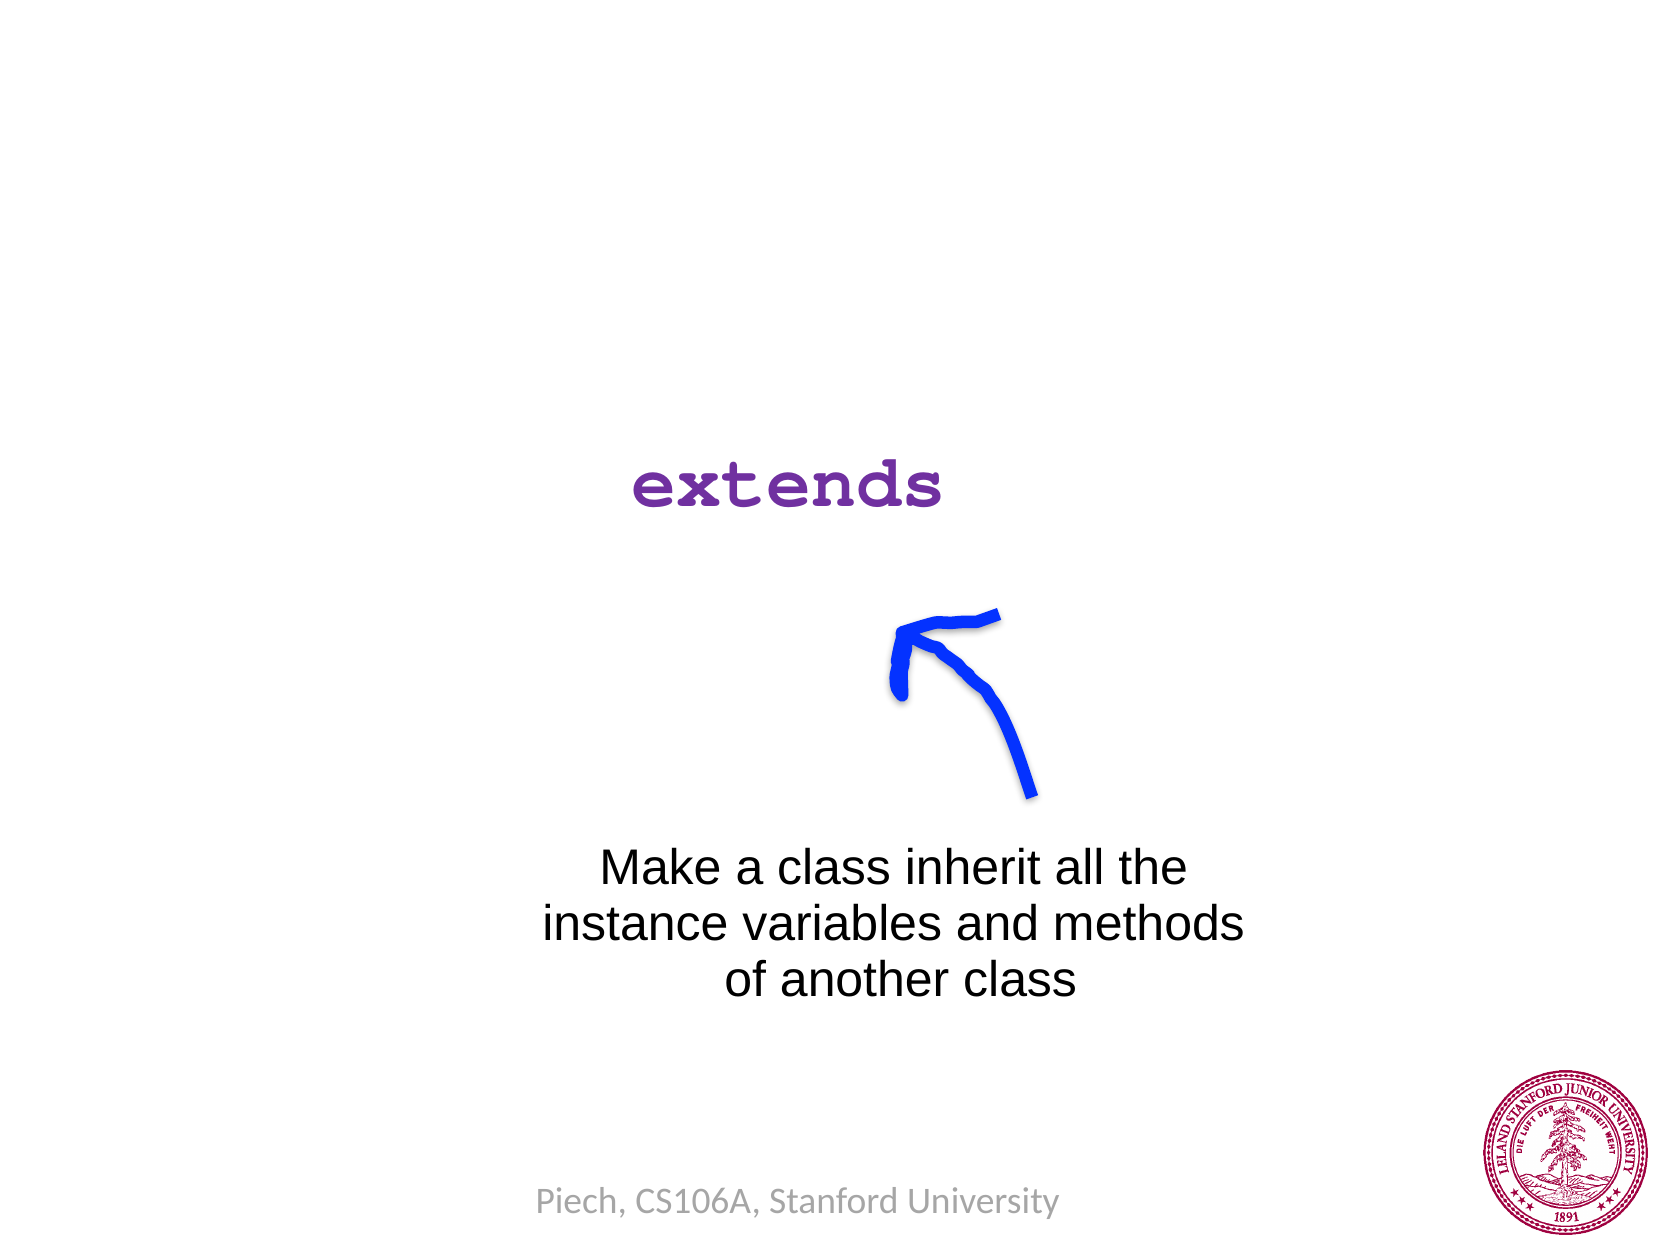

extends

Make a class inherit all the
instance variables and methods
of another class